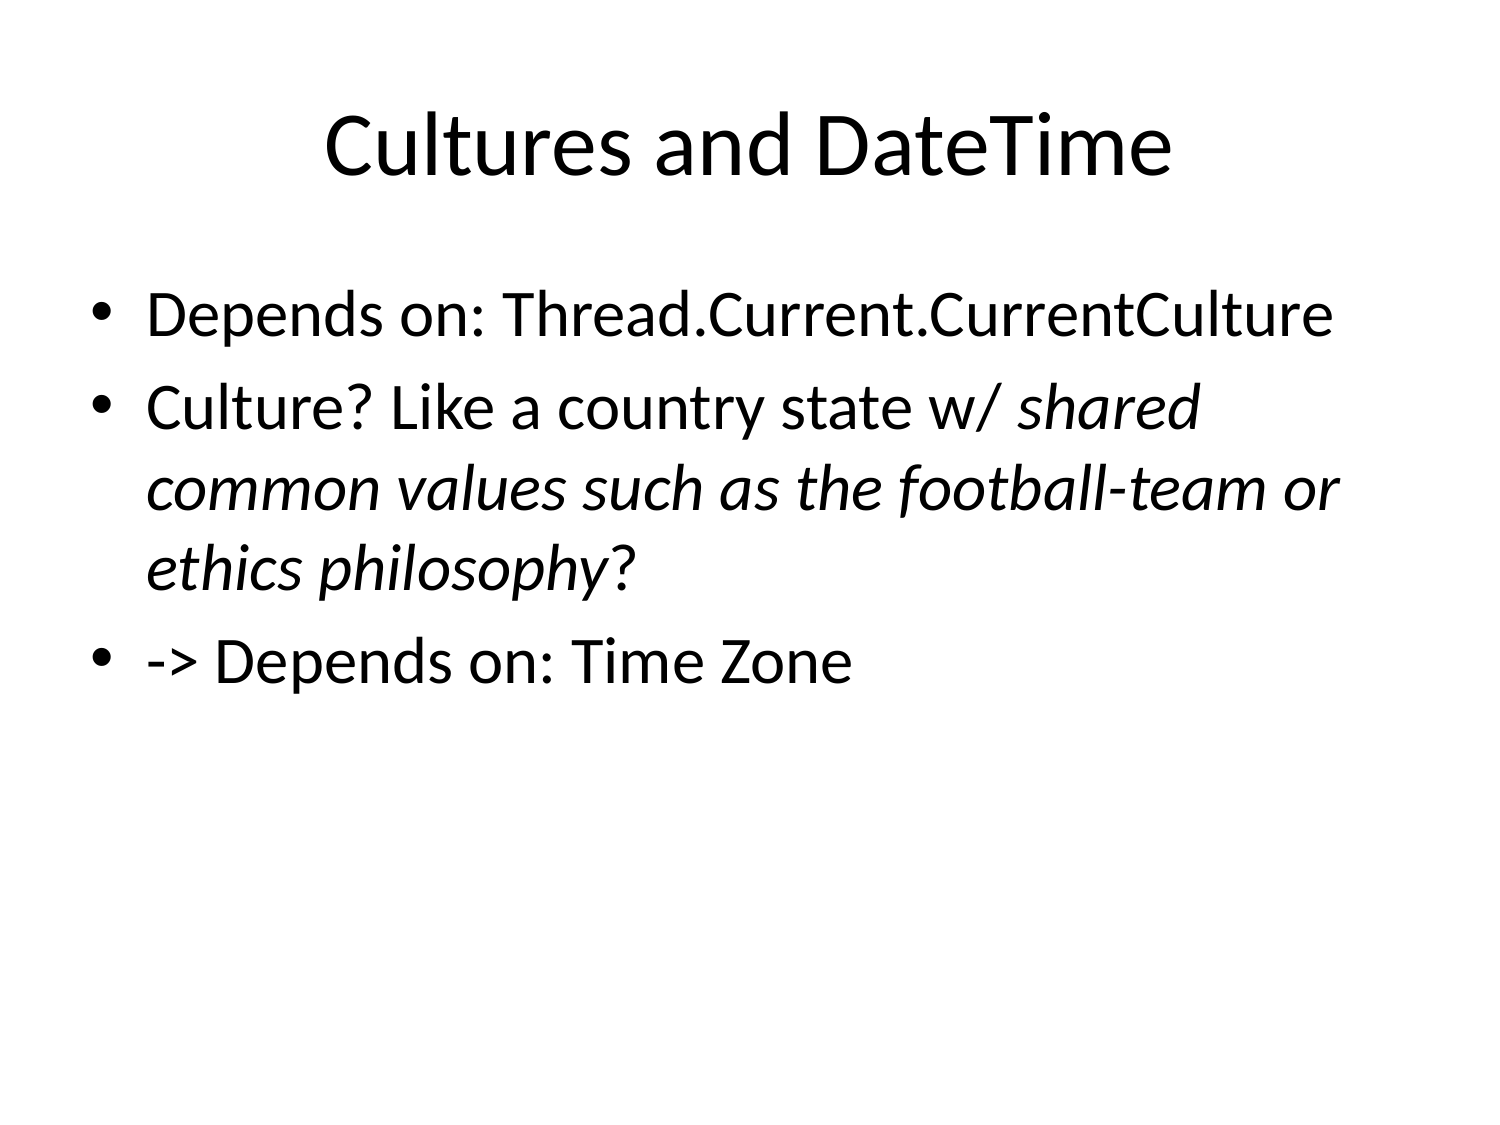

# Cultures and DateTime
Depends on: Thread.Current.CurrentCulture
Culture? Like a country state w/ shared common values such as the football-team or ethics philosophy?
-> Depends on: Time Zone